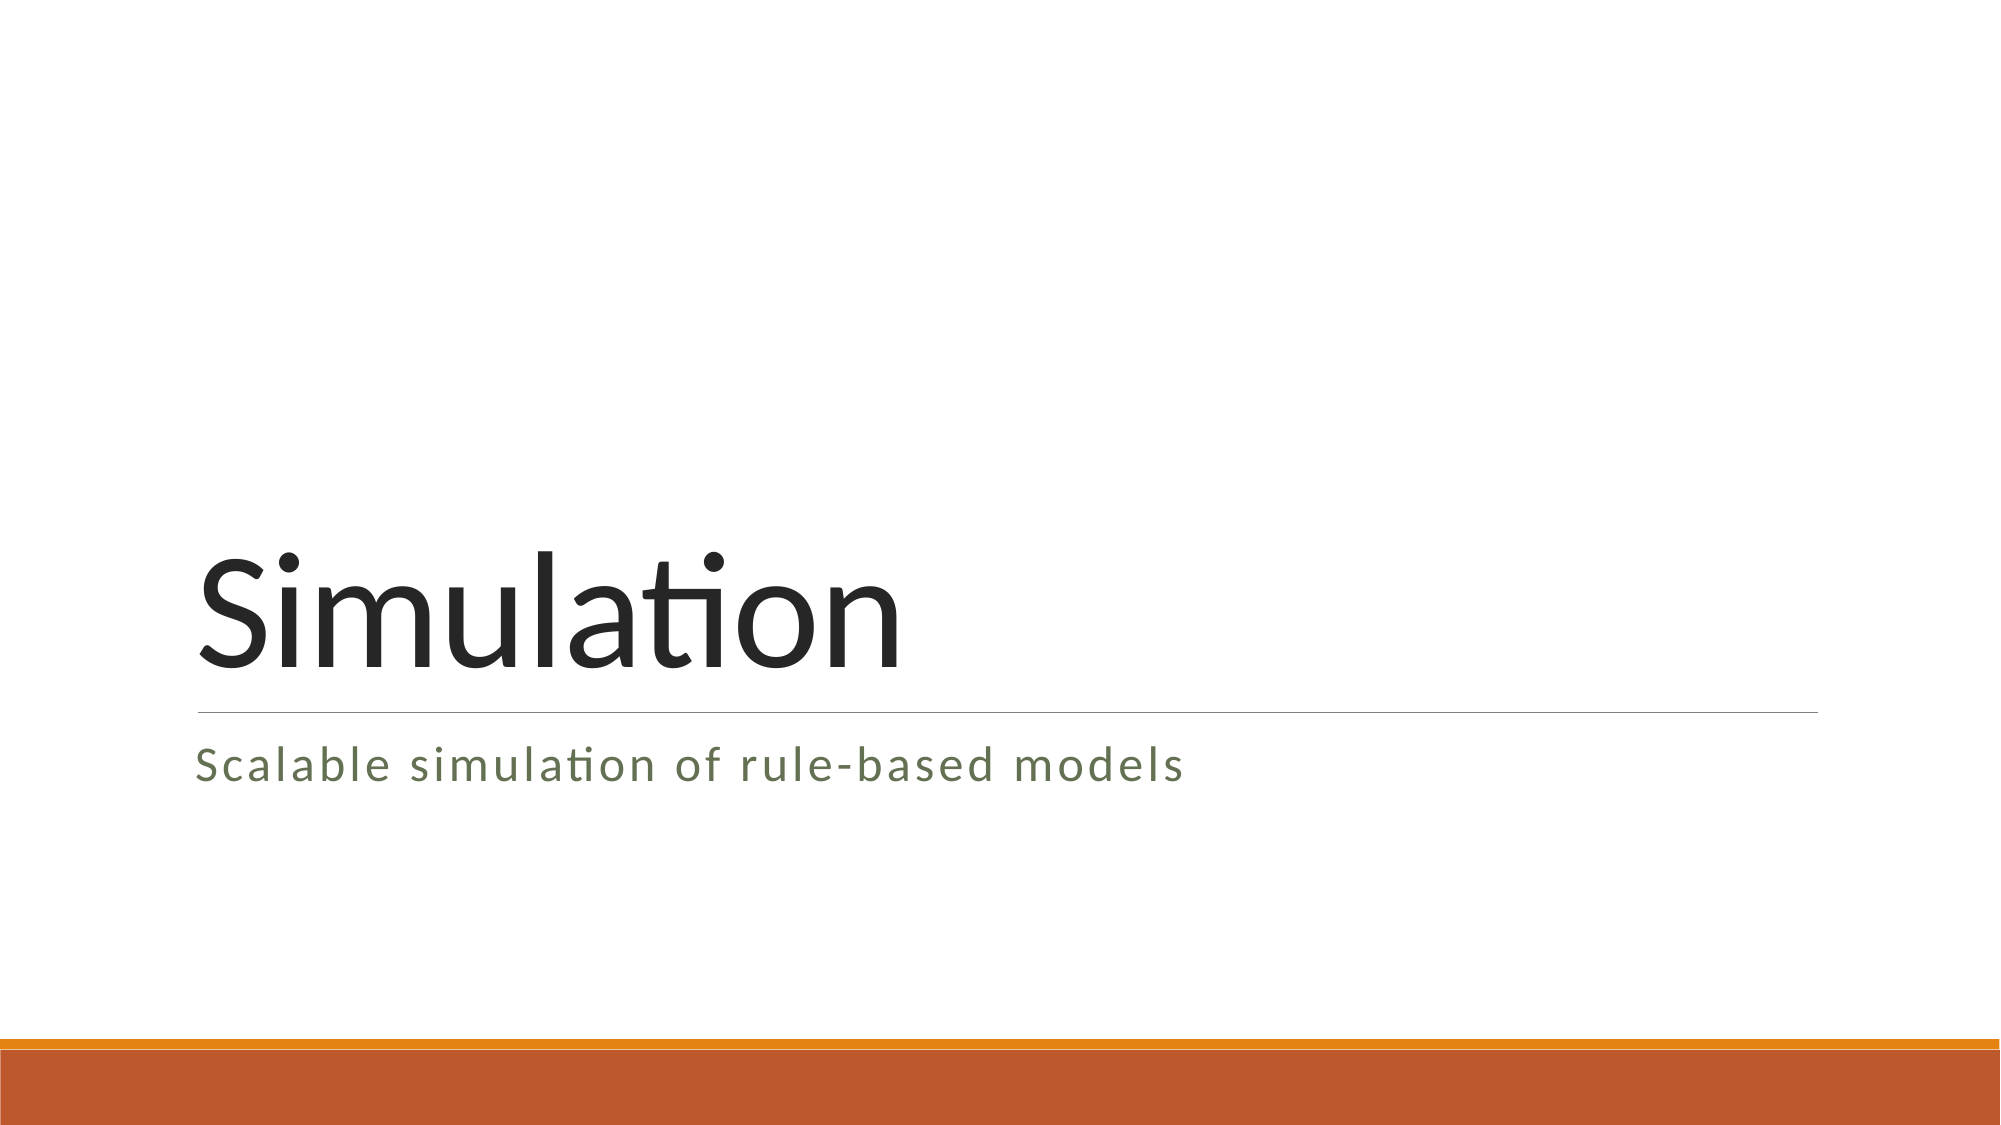

# Simulation
Scalable simulation of rule-based models